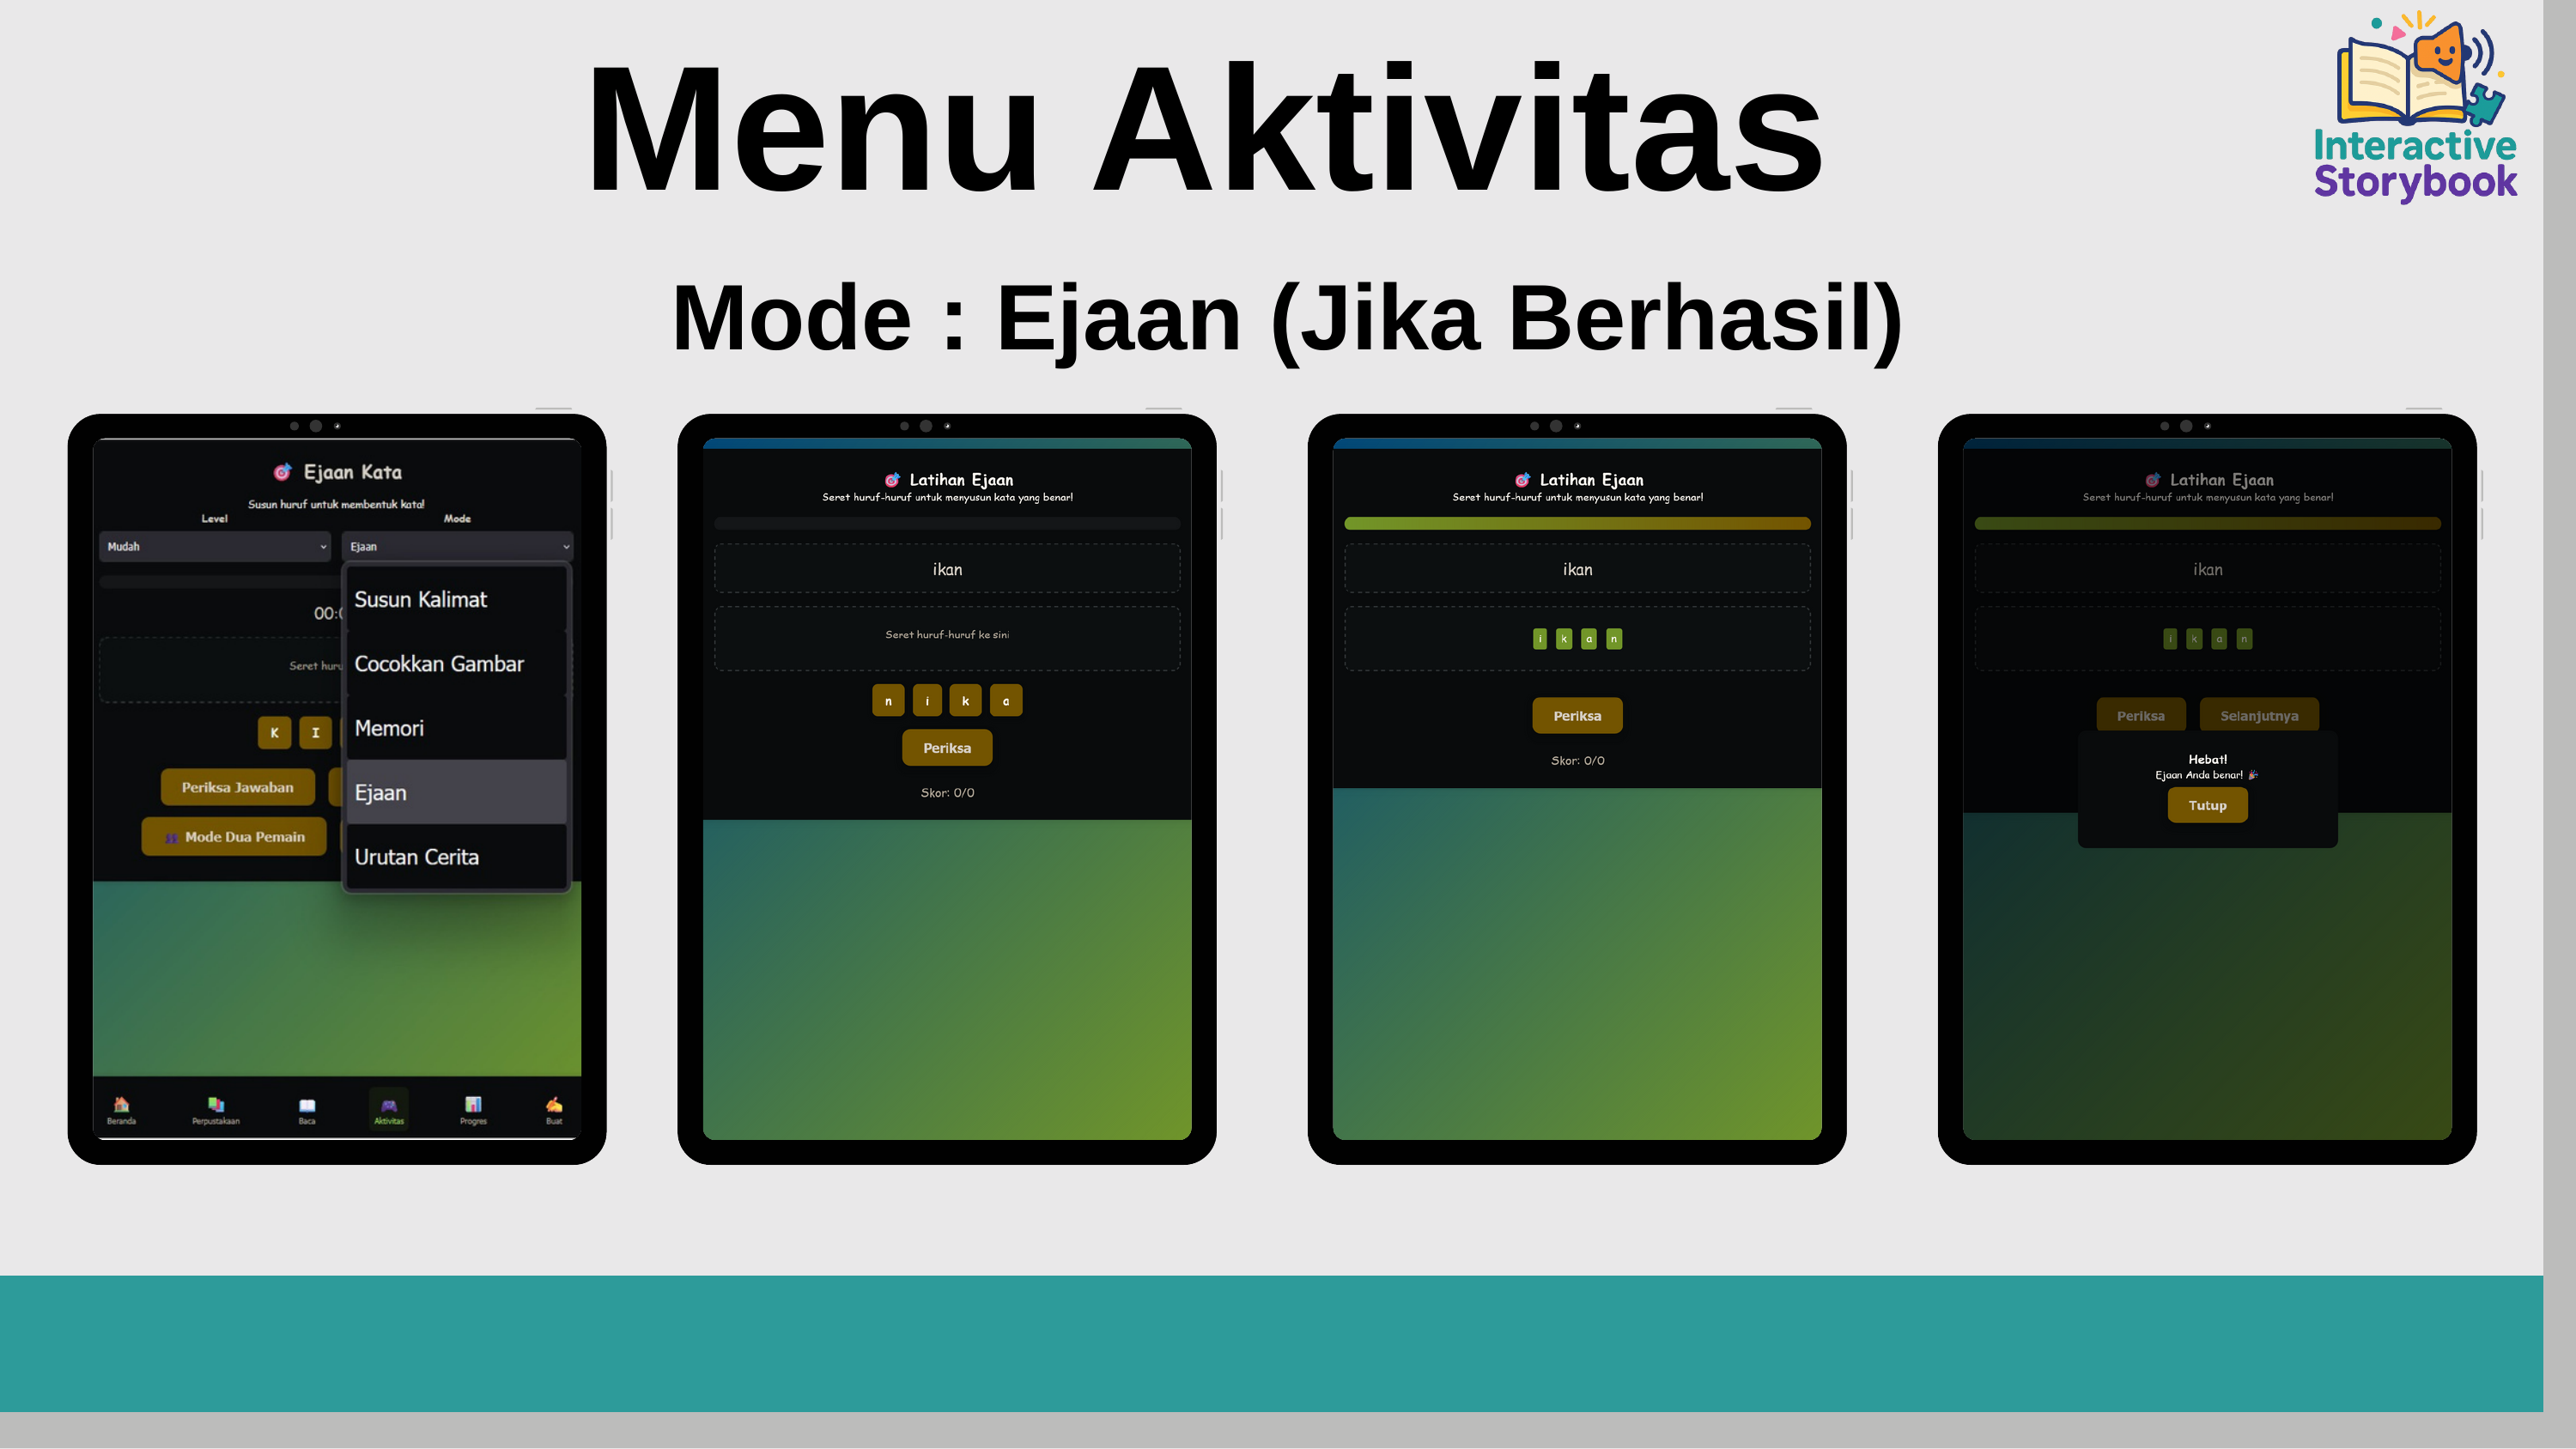

Menu Aktivitas

Mode : Ejaan (Jika Berhasil)